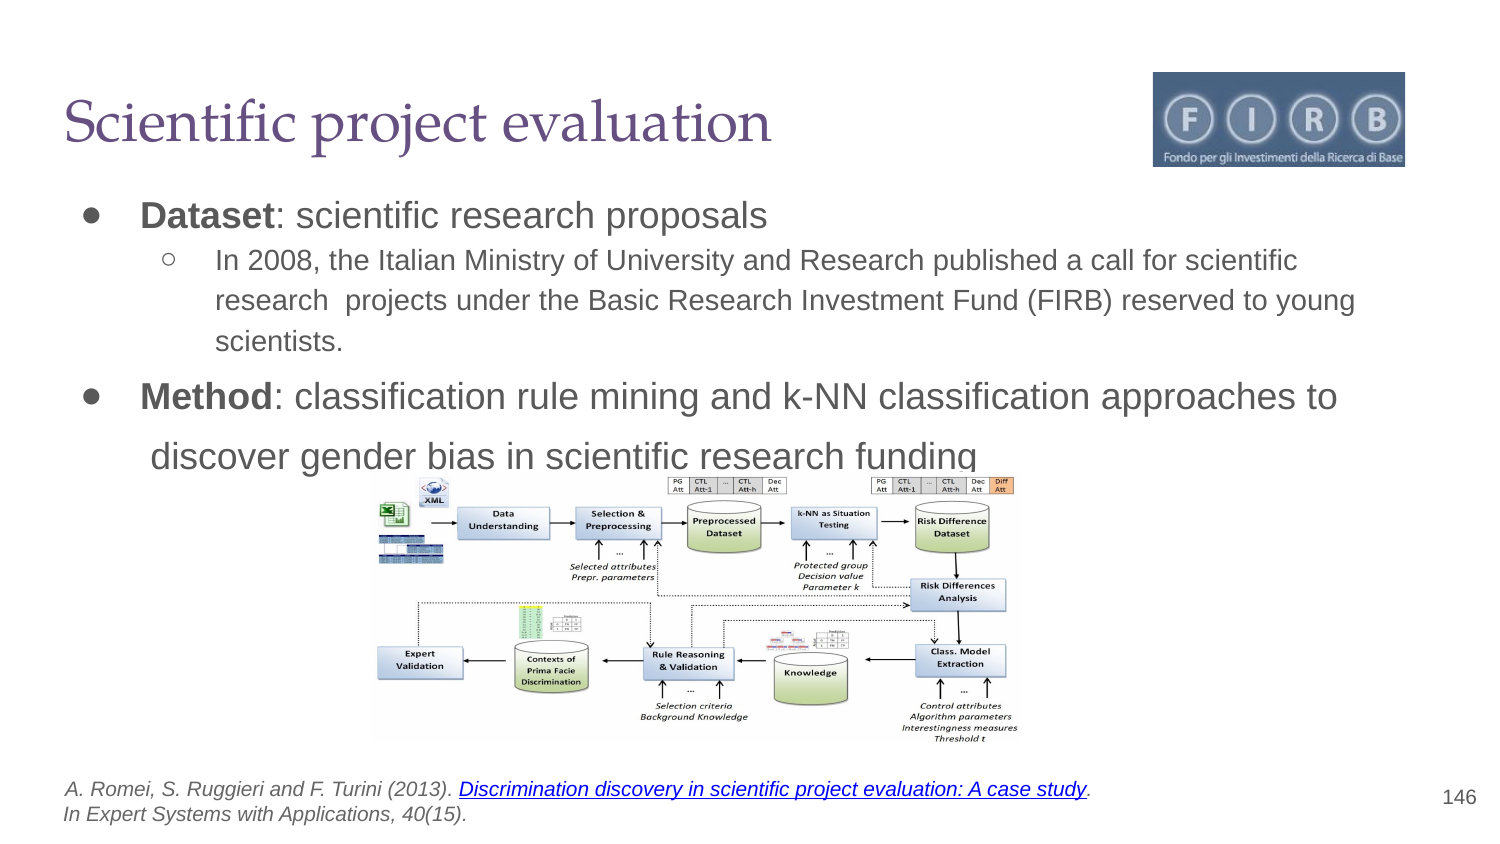

# Scientific project evaluation
Dataset: scientific research proposals
In 2008, the Italian Ministry of University and Research published a call for scientific research  projects under the Basic Research Investment Fund (FIRB) reserved to young scientists.
Method: classification rule mining and k-NN classification approaches to  discover gender bias in scientific research funding

A. Romei, S. Ruggieri and F. Turini (2013). Discrimination discovery in scientific project evaluation: A case study.  In Expert Systems with Applications, 40(15).
146